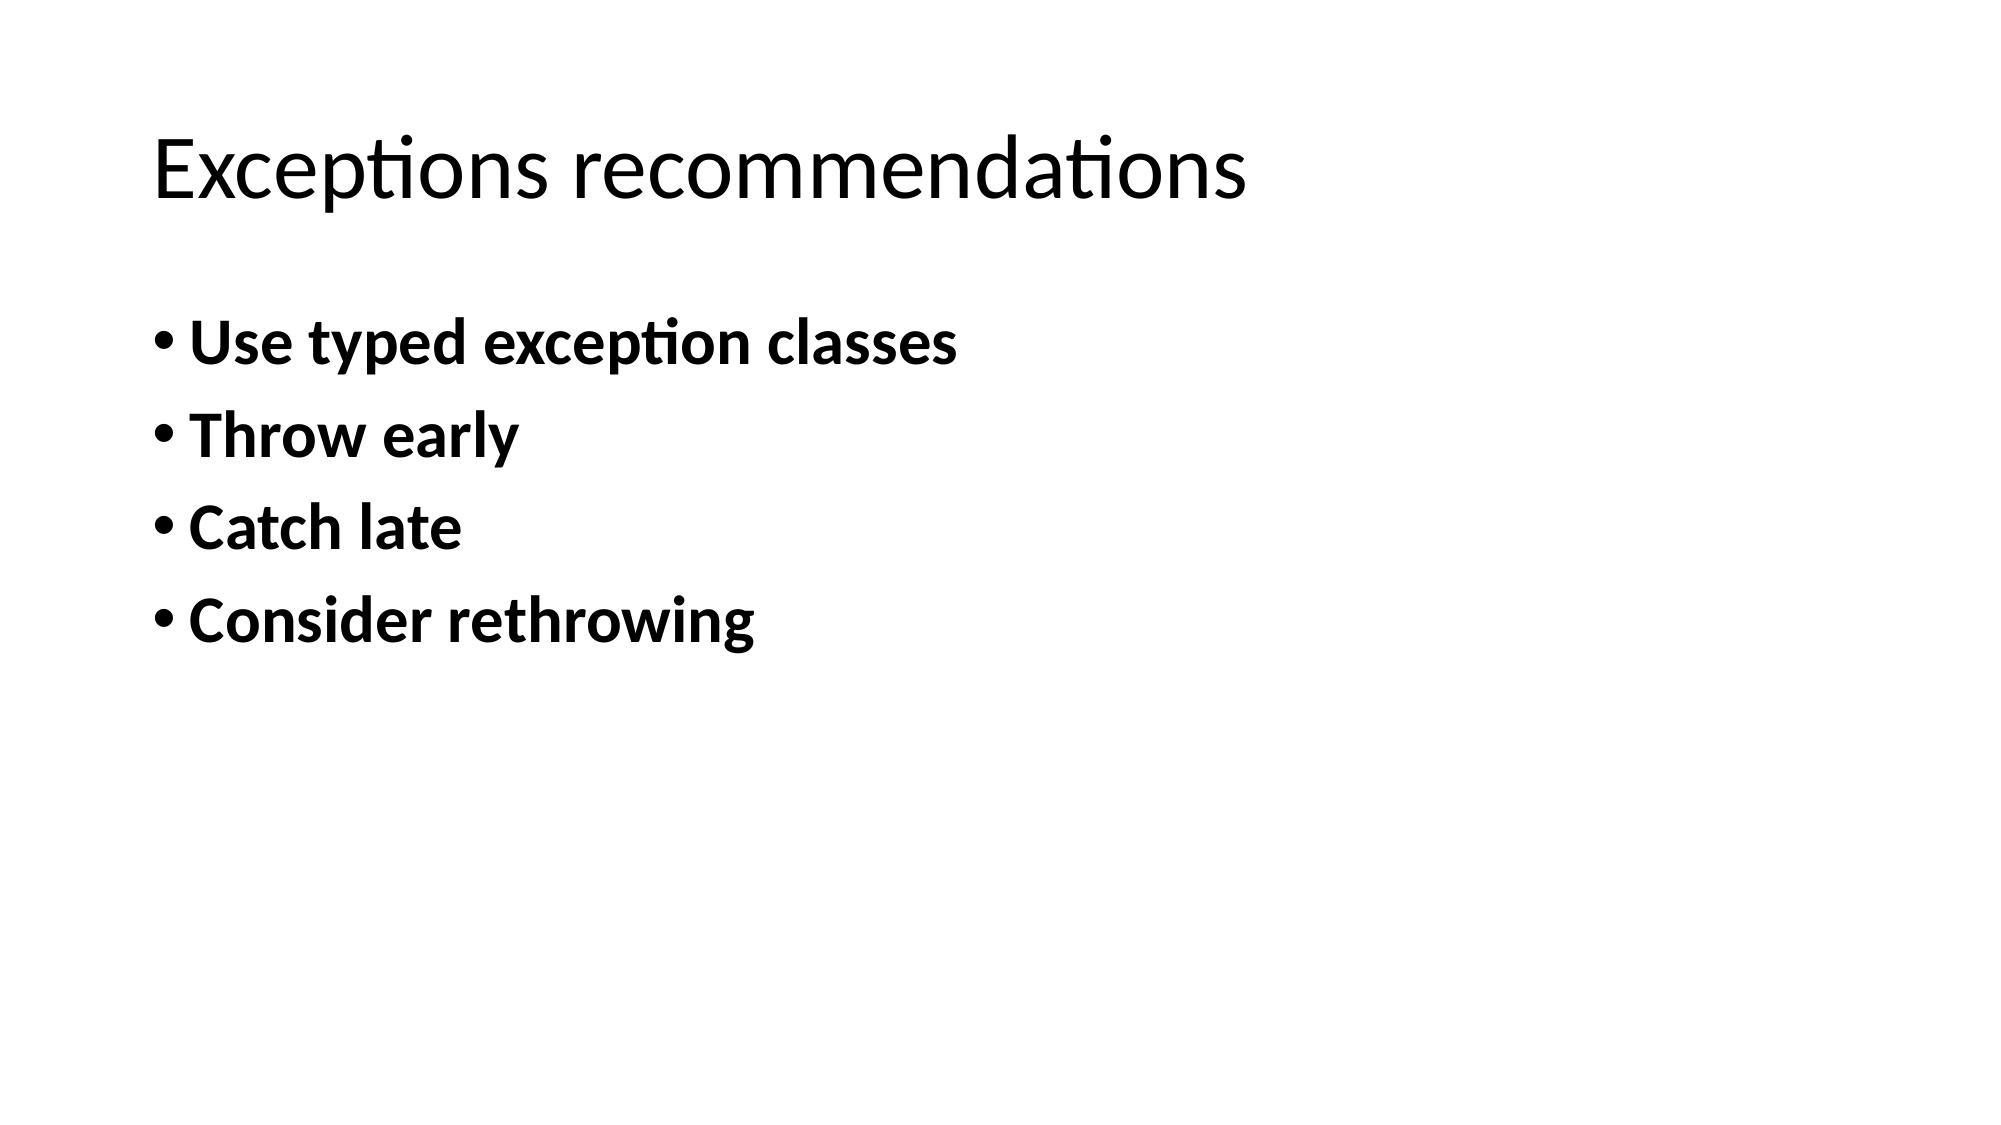

# Exceptions recommendations
Use typed exception classes
Throw early
Catch late
Consider rethrowing